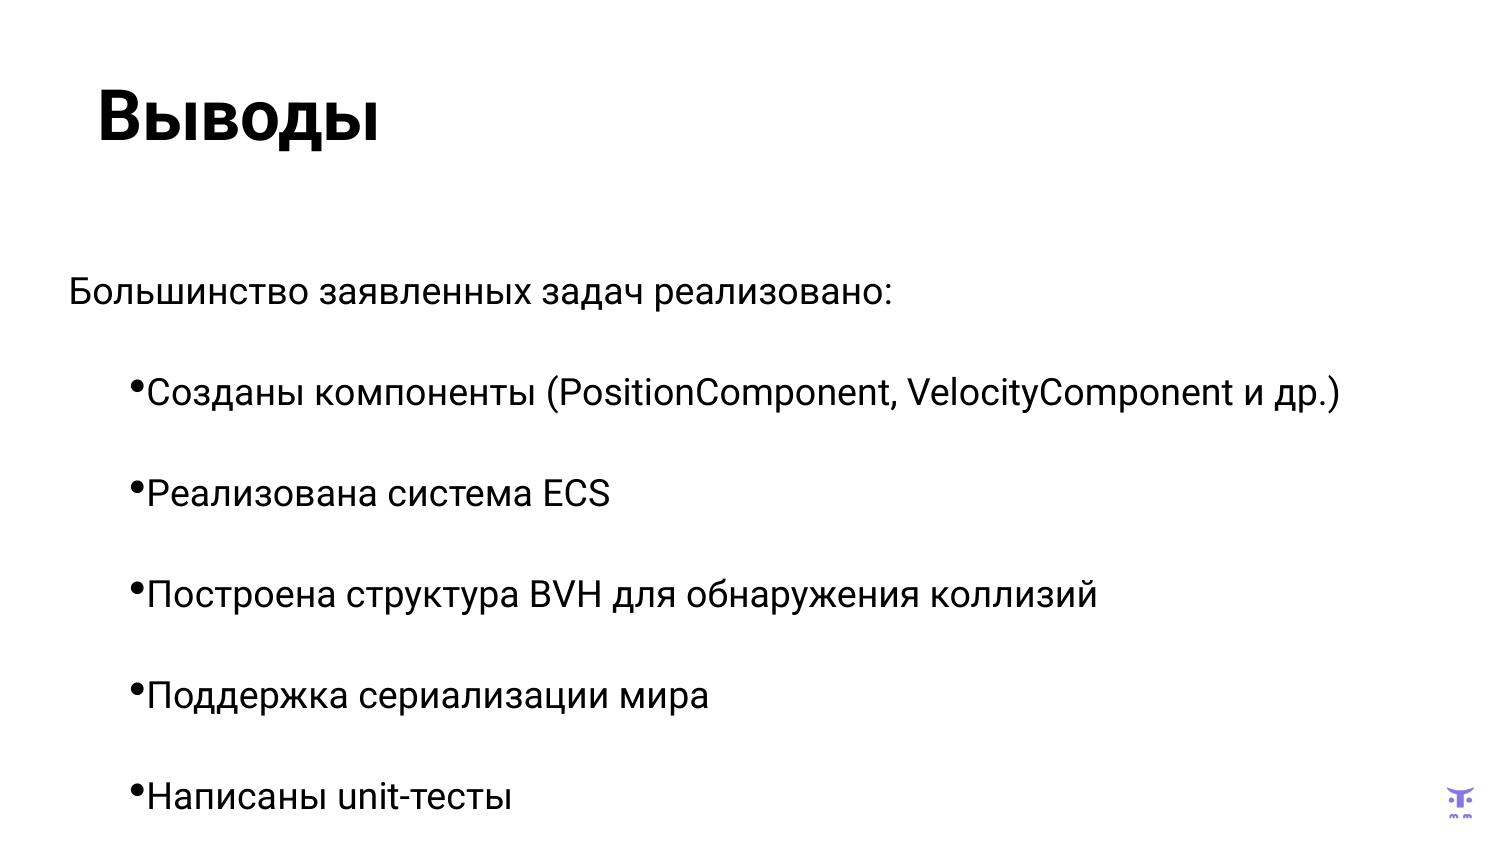

# Выводы

Большинство заявленных задач реализовано:
Созданы компоненты (PositionComponent, VelocityComponent и др.)
Реализована система ECS
Построена структура BVH для обнаружения коллизий
Поддержка сериализации мира
Написаны unit-тесты
Интегрированы шейдеры и камера
Добавлена сетевая часть
Некоторые задачи можно улучшить или расширить , например: оптимизация памяти